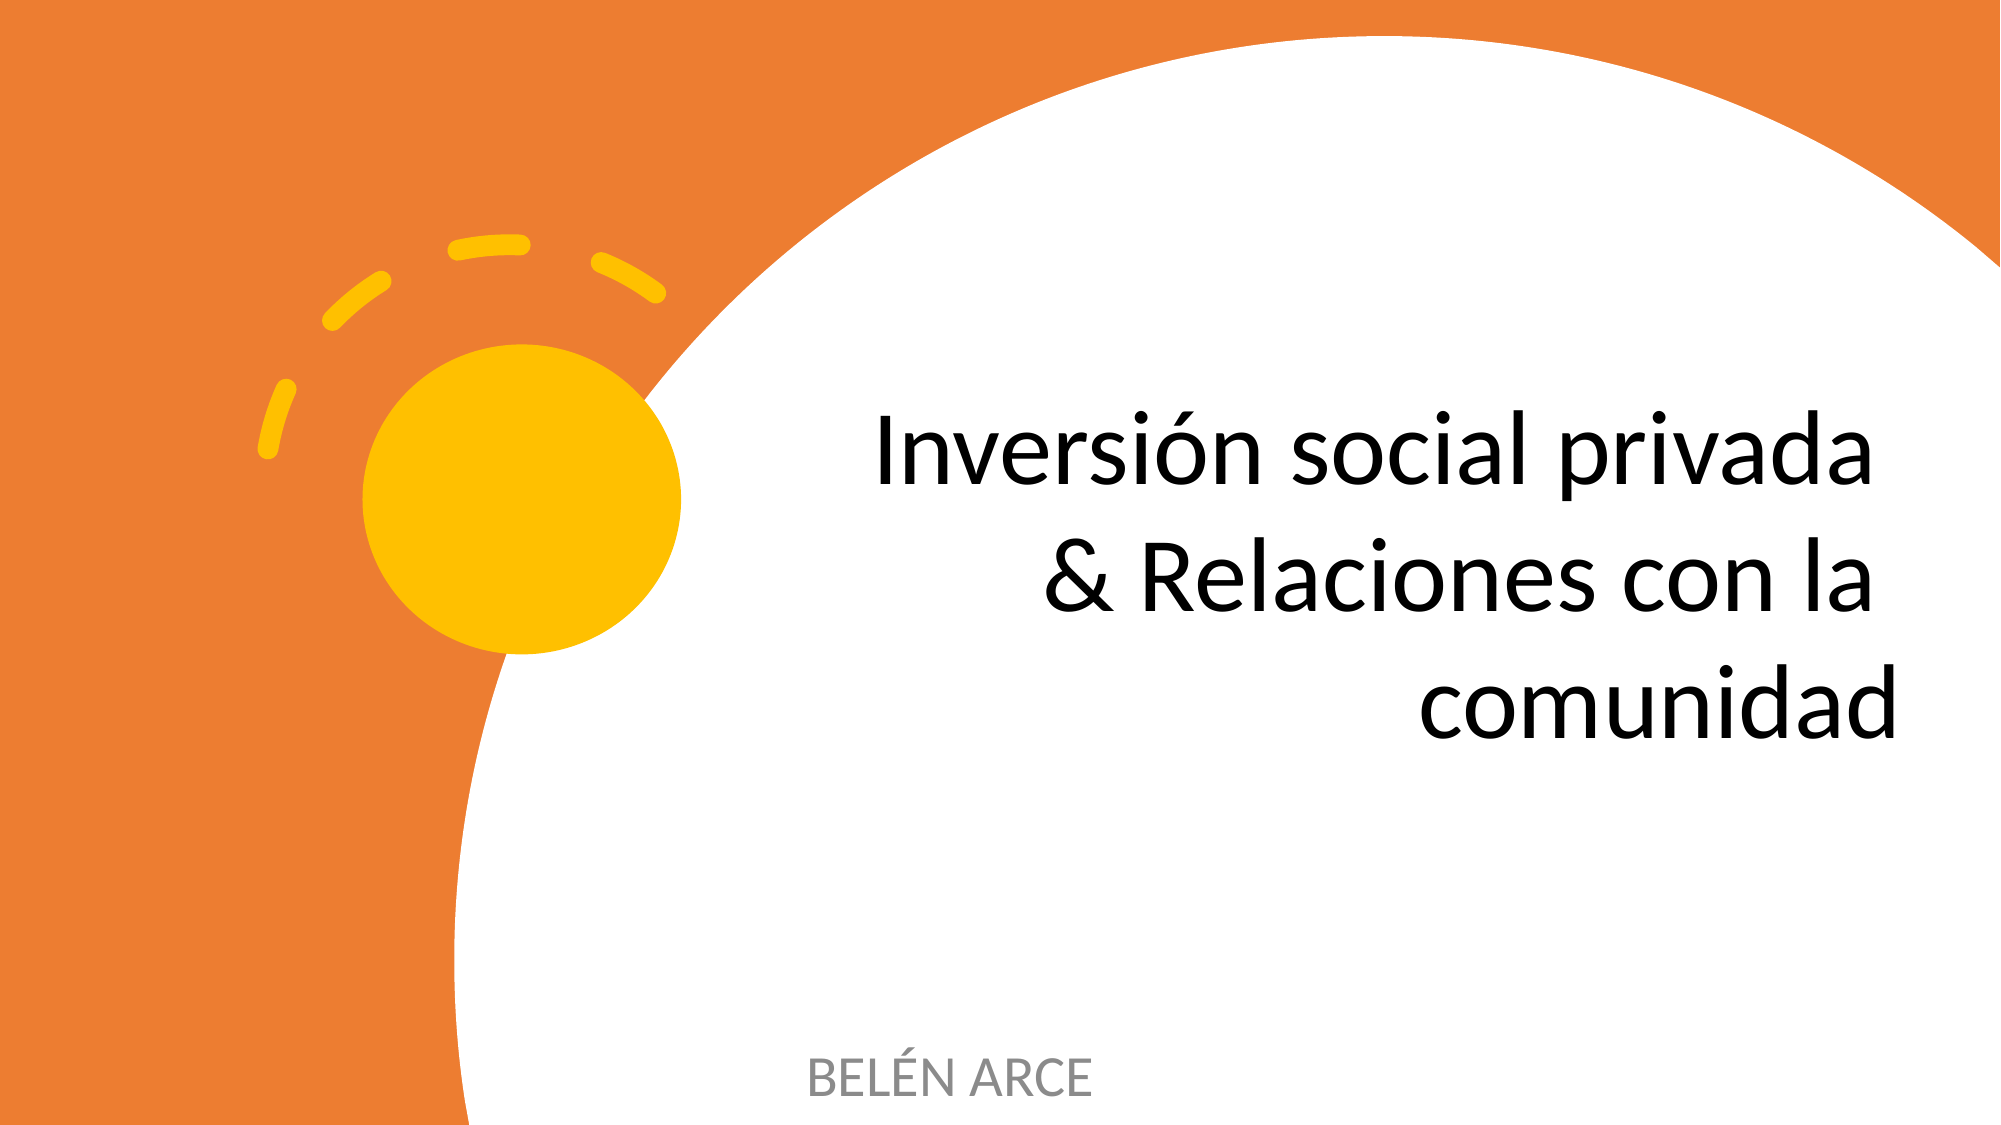

Inversión social privada
& Relaciones con la
comunidad

BELÉN ARCE